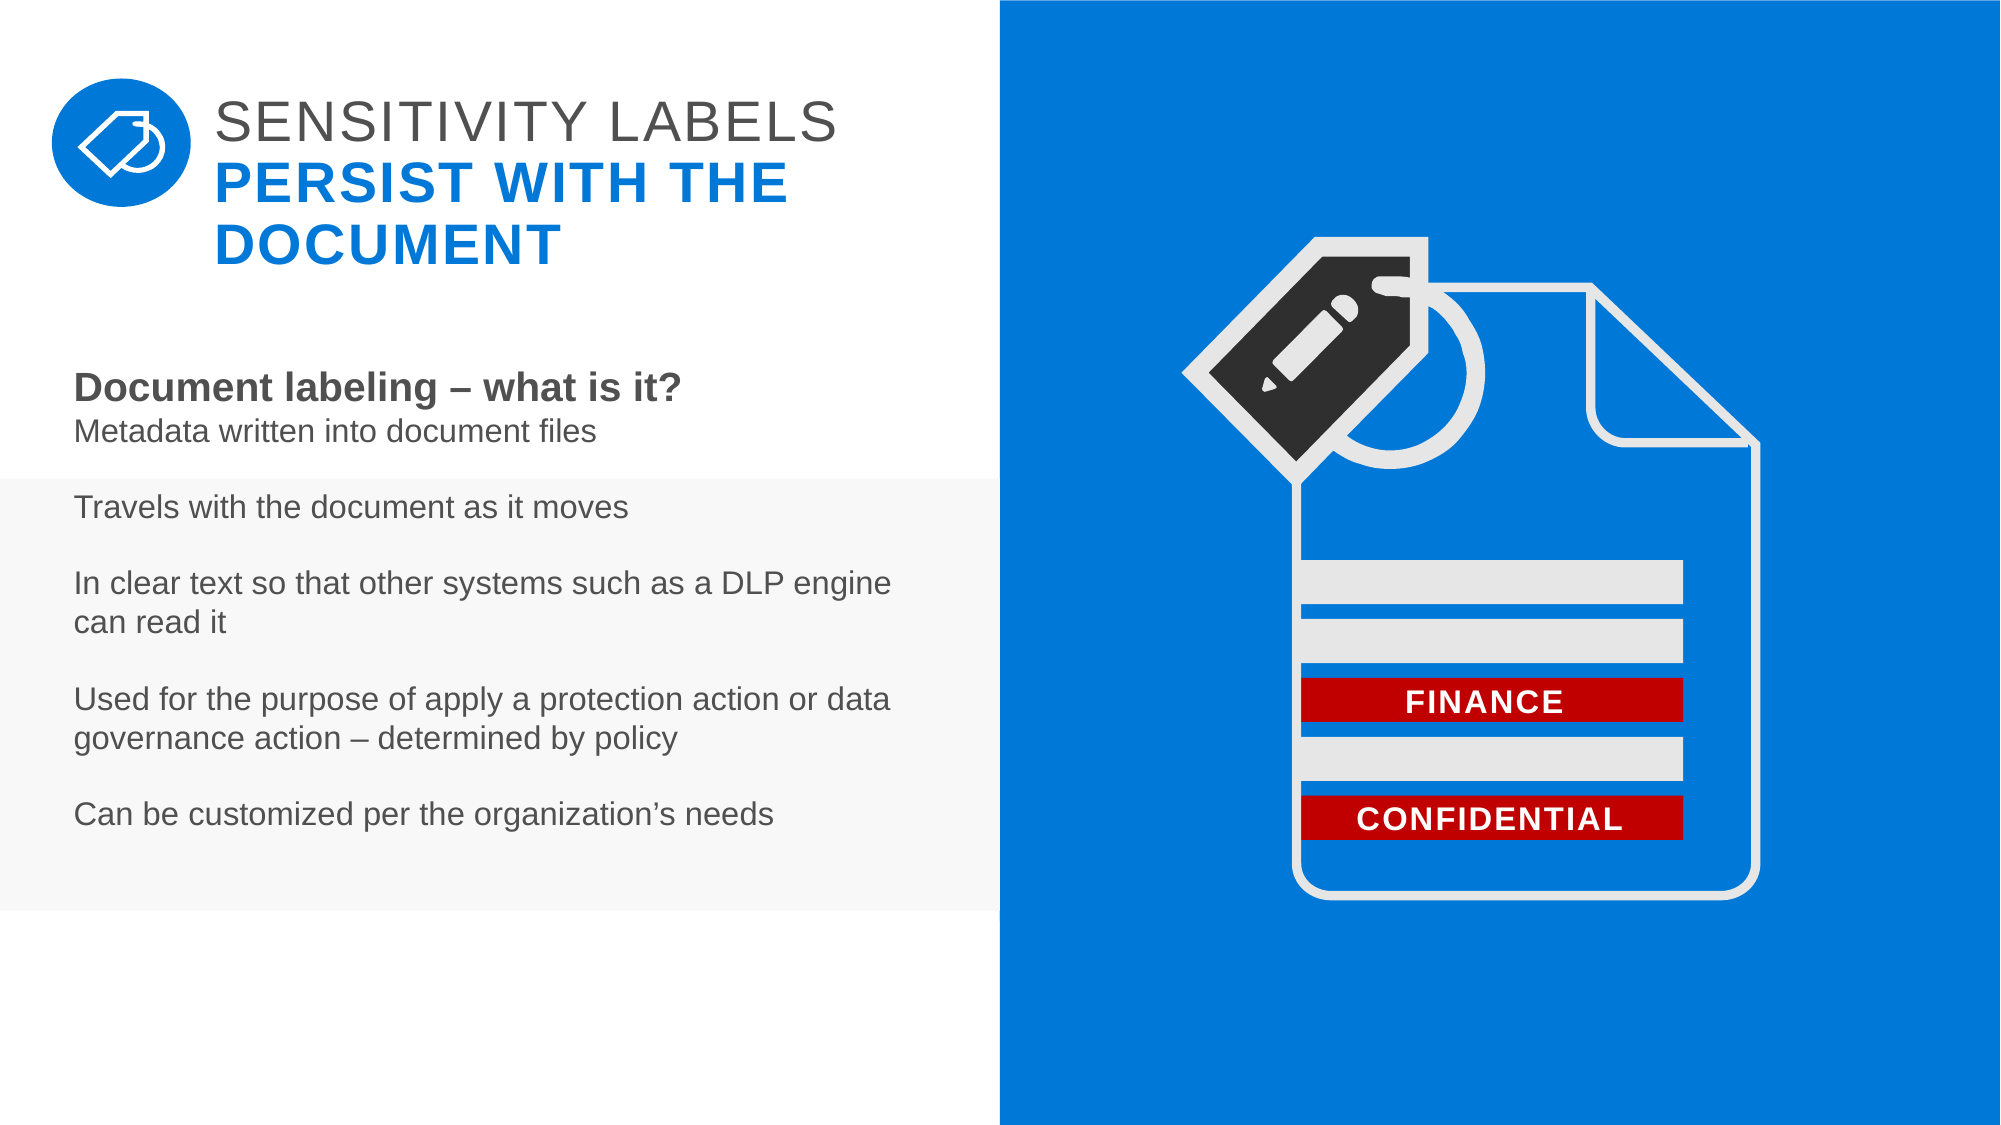

Sensitivity labels persist with the document

Document labeling – what is it?
Metadata written into document files
Travels with the document as it moves
In clear text so that other systems such as a DLP engine can read it
Used for the purpose of apply a protection action or data governance action – determined by policy
Can be customized per the organization’s needs

FINANCE

CONFIDENTIAL